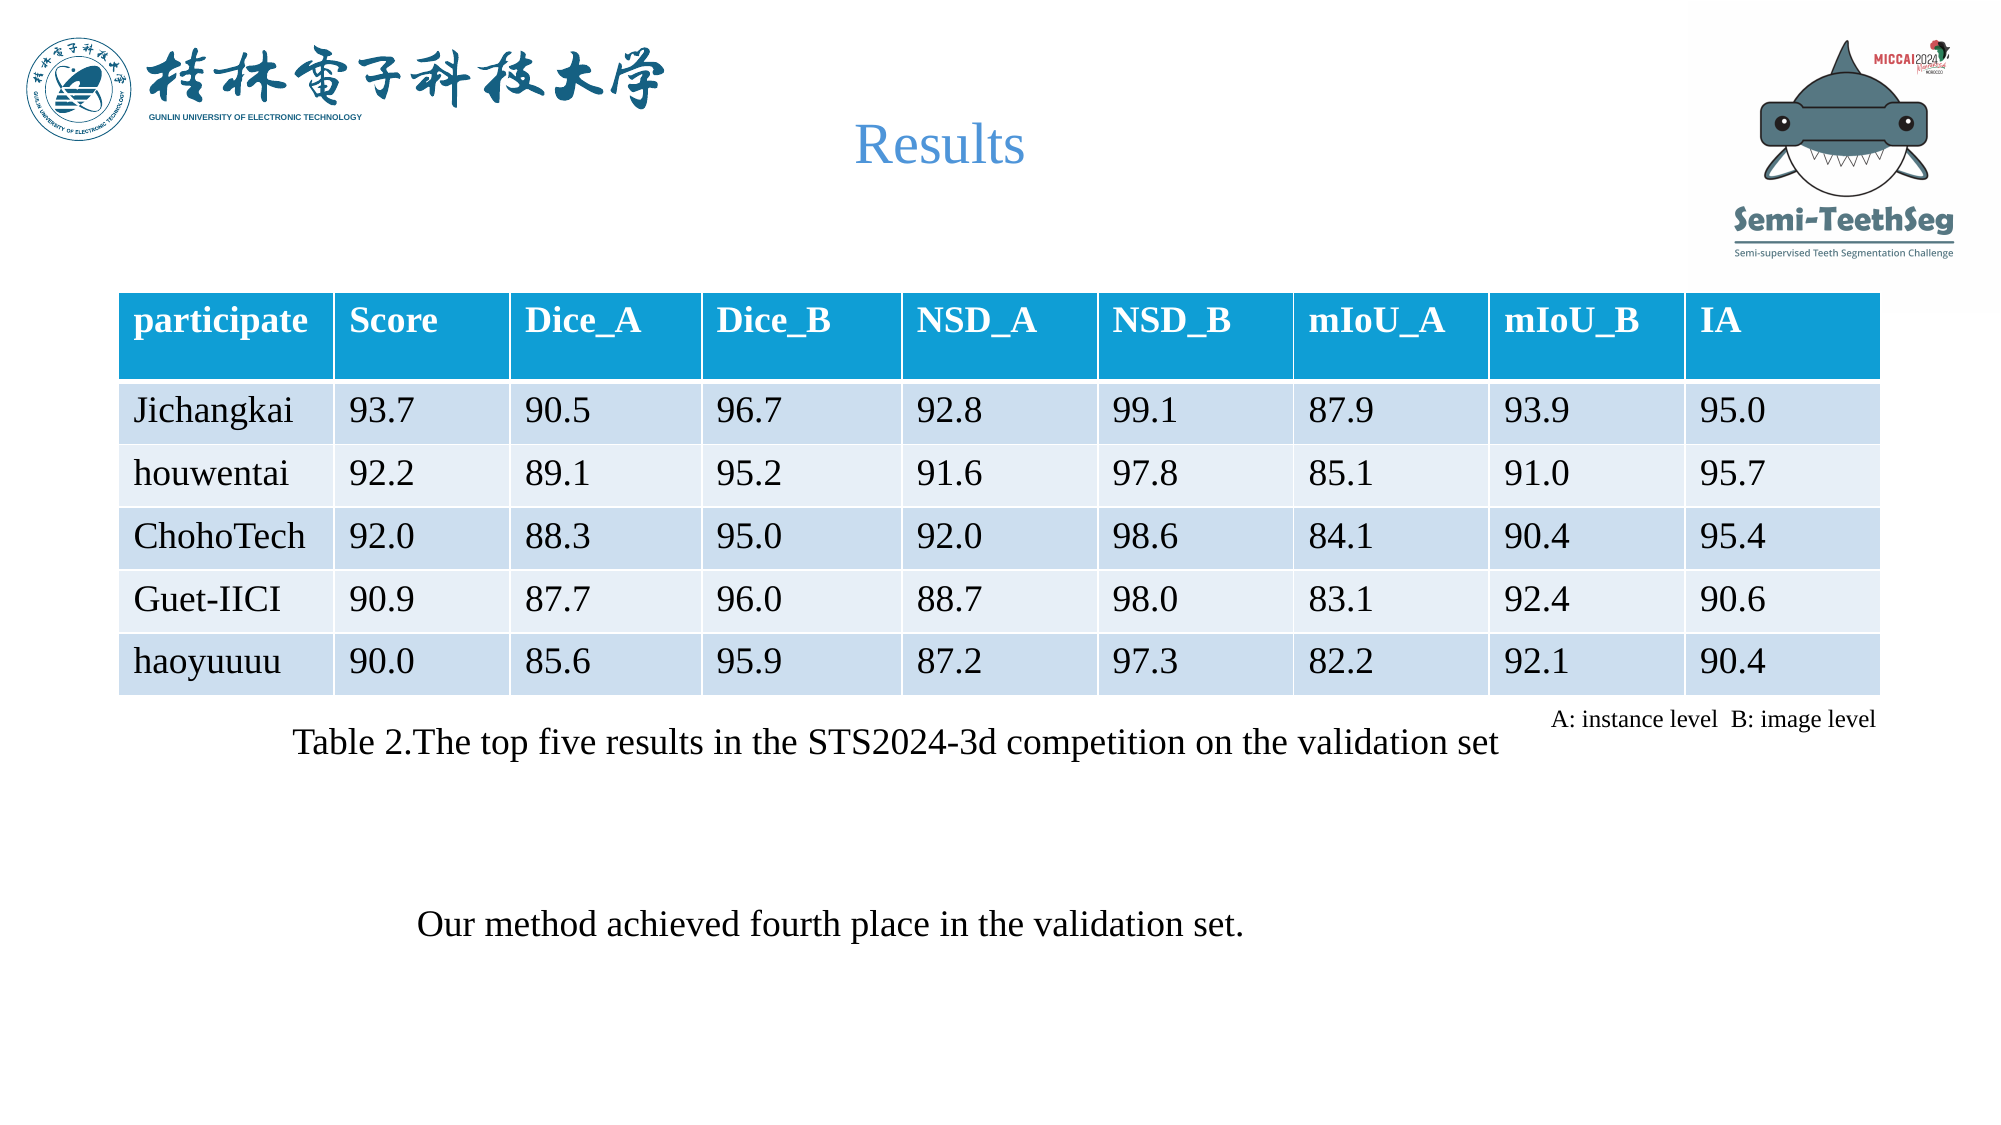

Results
| participate | Score | Dice\_A | Dice\_B | NSD\_A | NSD\_B | mIoU\_A | mIoU\_B | IA |
| --- | --- | --- | --- | --- | --- | --- | --- | --- |
| Jichangkai | 93.7 | 90.5 | 96.7 | 92.8 | 99.1 | 87.9 | 93.9 | 95.0 |
| houwentai | 92.2 | 89.1 | 95.2 | 91.6 | 97.8 | 85.1 | 91.0 | 95.7 |
| ChohoTech | 92.0 | 88.3 | 95.0 | 92.0 | 98.6 | 84.1 | 90.4 | 95.4 |
| Guet-IICI | 90.9 | 87.7 | 96.0 | 88.7 | 98.0 | 83.1 | 92.4 | 90.6 |
| haoyuuuu | 90.0 | 85.6 | 95.9 | 87.2 | 97.3 | 82.2 | 92.1 | 90.4 |
A: instance level  B: image level
Table 2.The top five results in the STS2024-3d competition on the validation set
Our method achieved fourth place in the validation set.